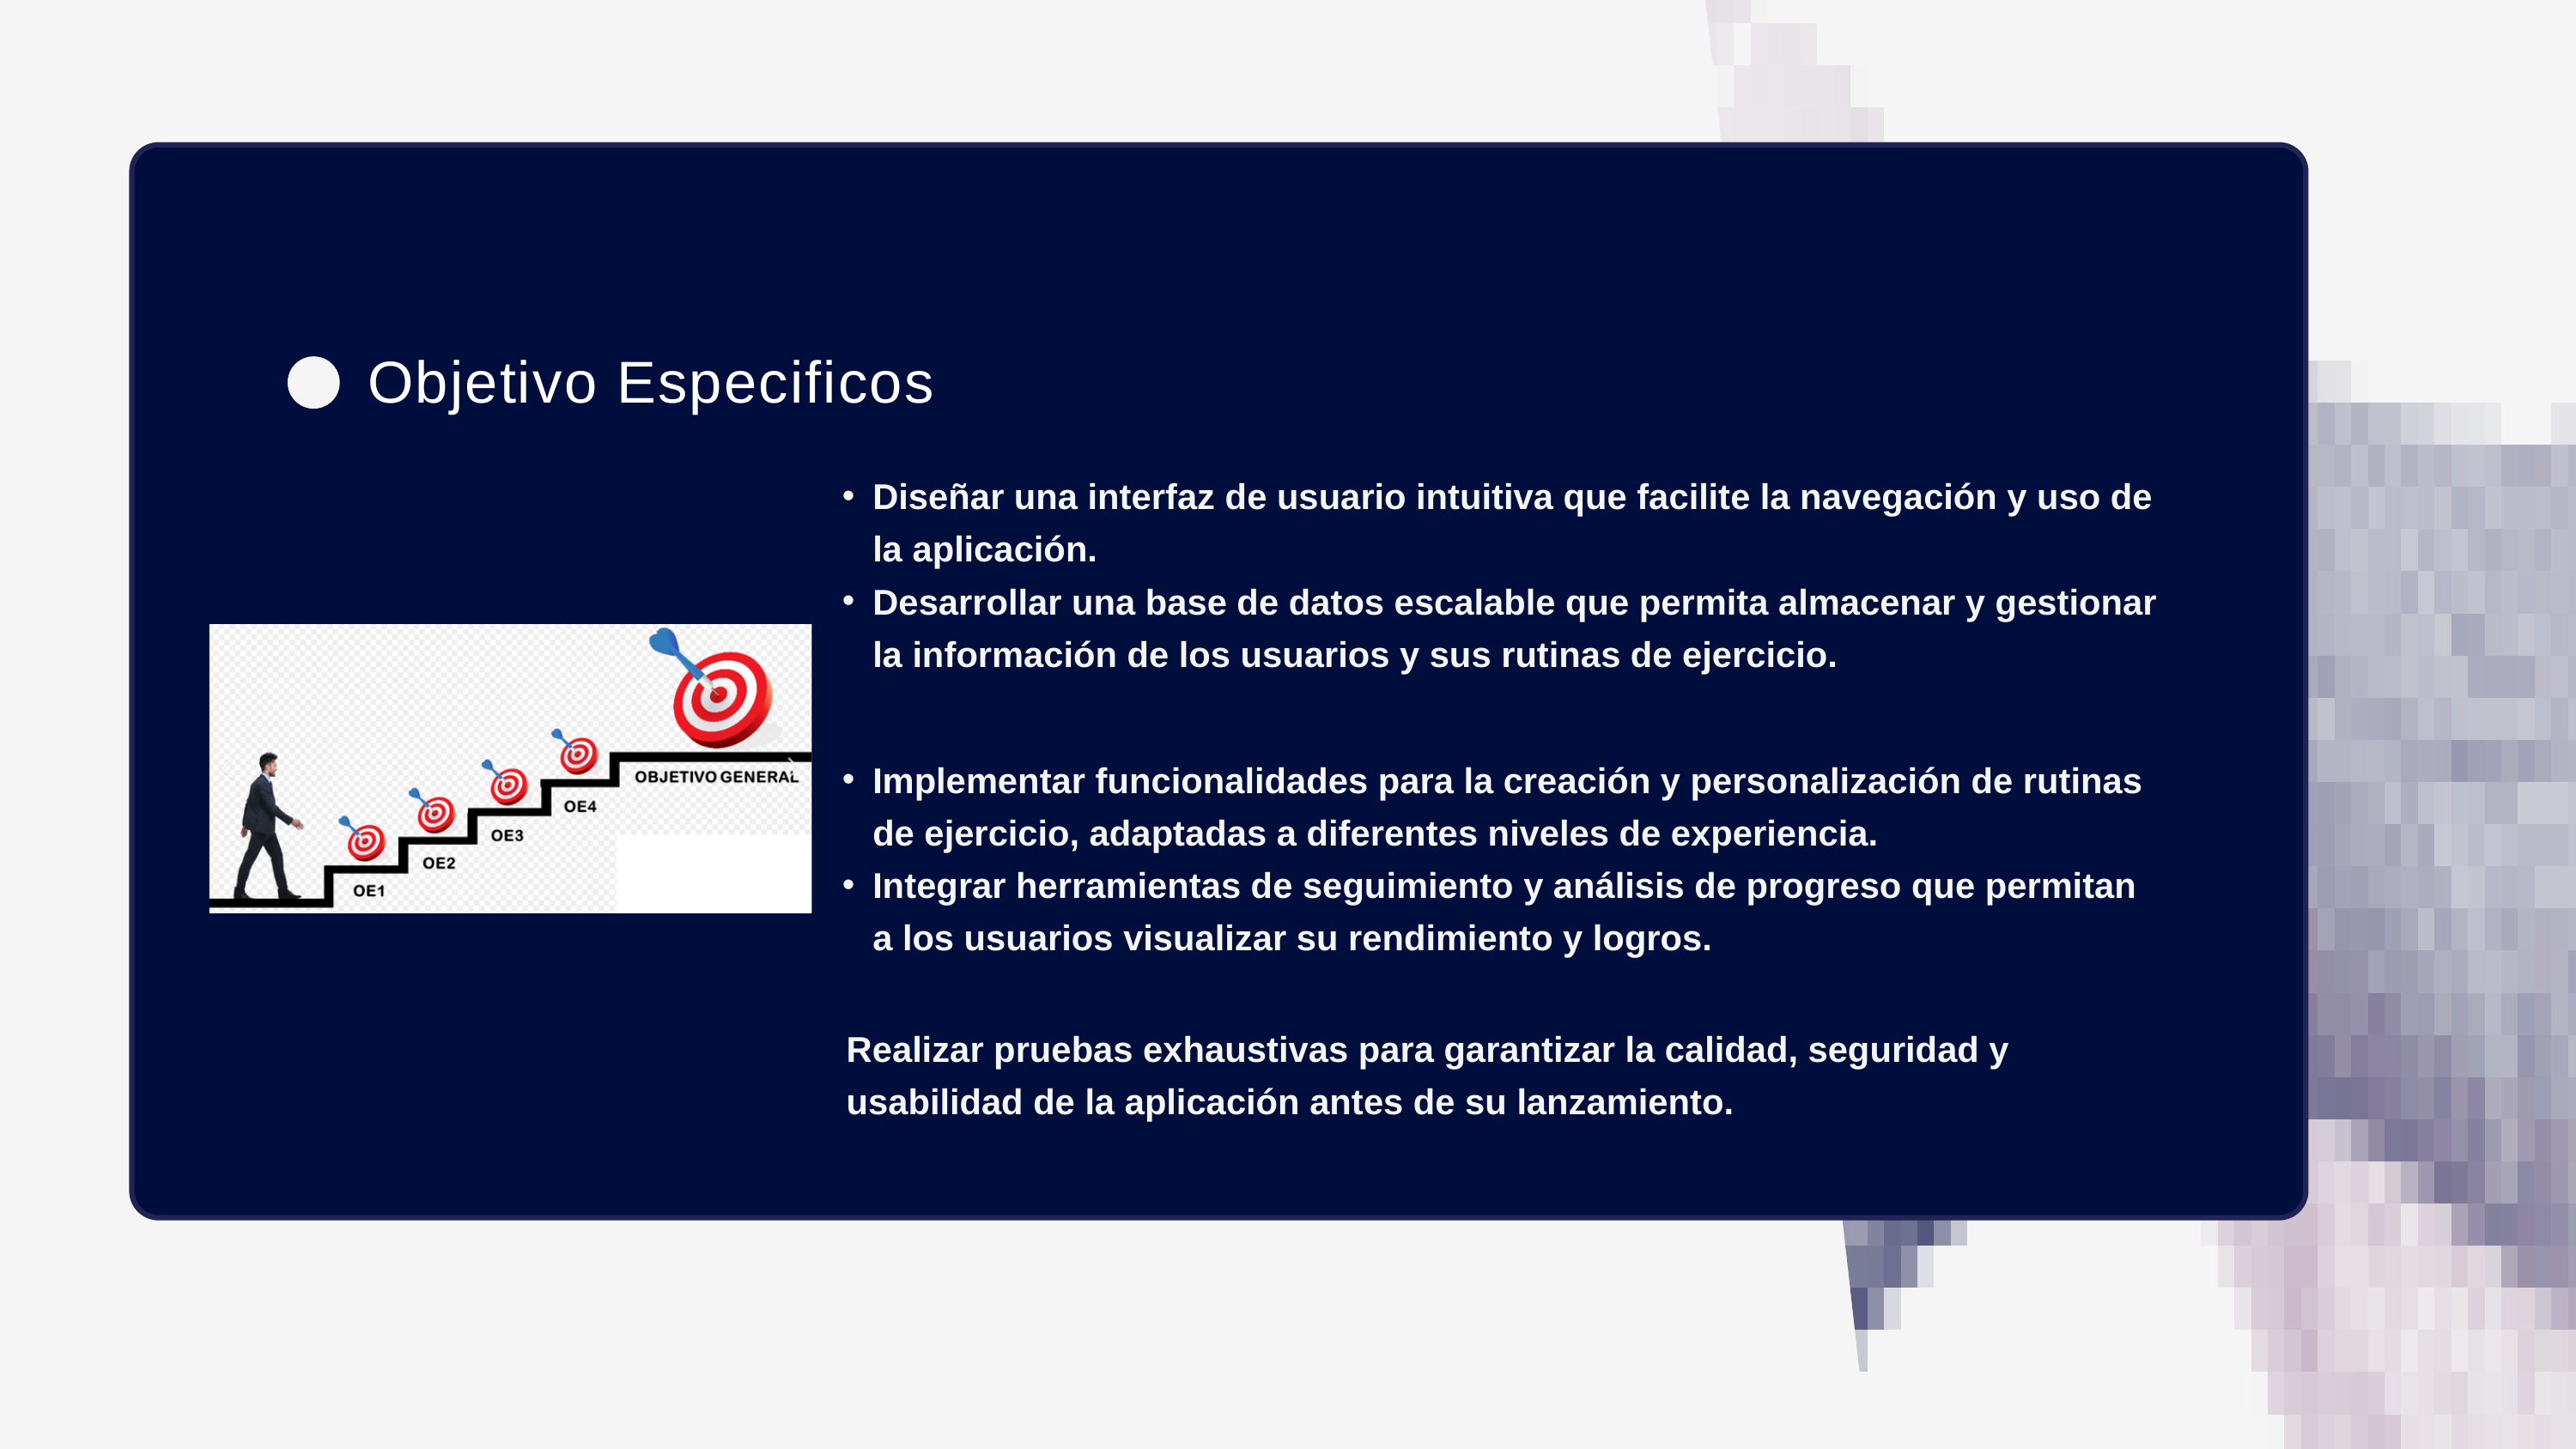

Objetivo Especificos

Diseñar una interfaz de usuario intuitiva que facilite la navegación y uso de la aplicación.
Desarrollar una base de datos escalable que permita almacenar y gestionar la información de los usuarios y sus rutinas de ejercicio.

Implementar funcionalidades para la creación y personalización de rutinas de ejercicio, adaptadas a diferentes niveles de experiencia.
Integrar herramientas de seguimiento y análisis de progreso que permitan a los usuarios visualizar su rendimiento y logros.

Realizar pruebas exhaustivas para garantizar la calidad, seguridad y usabilidad de la aplicación antes de su lanzamiento.